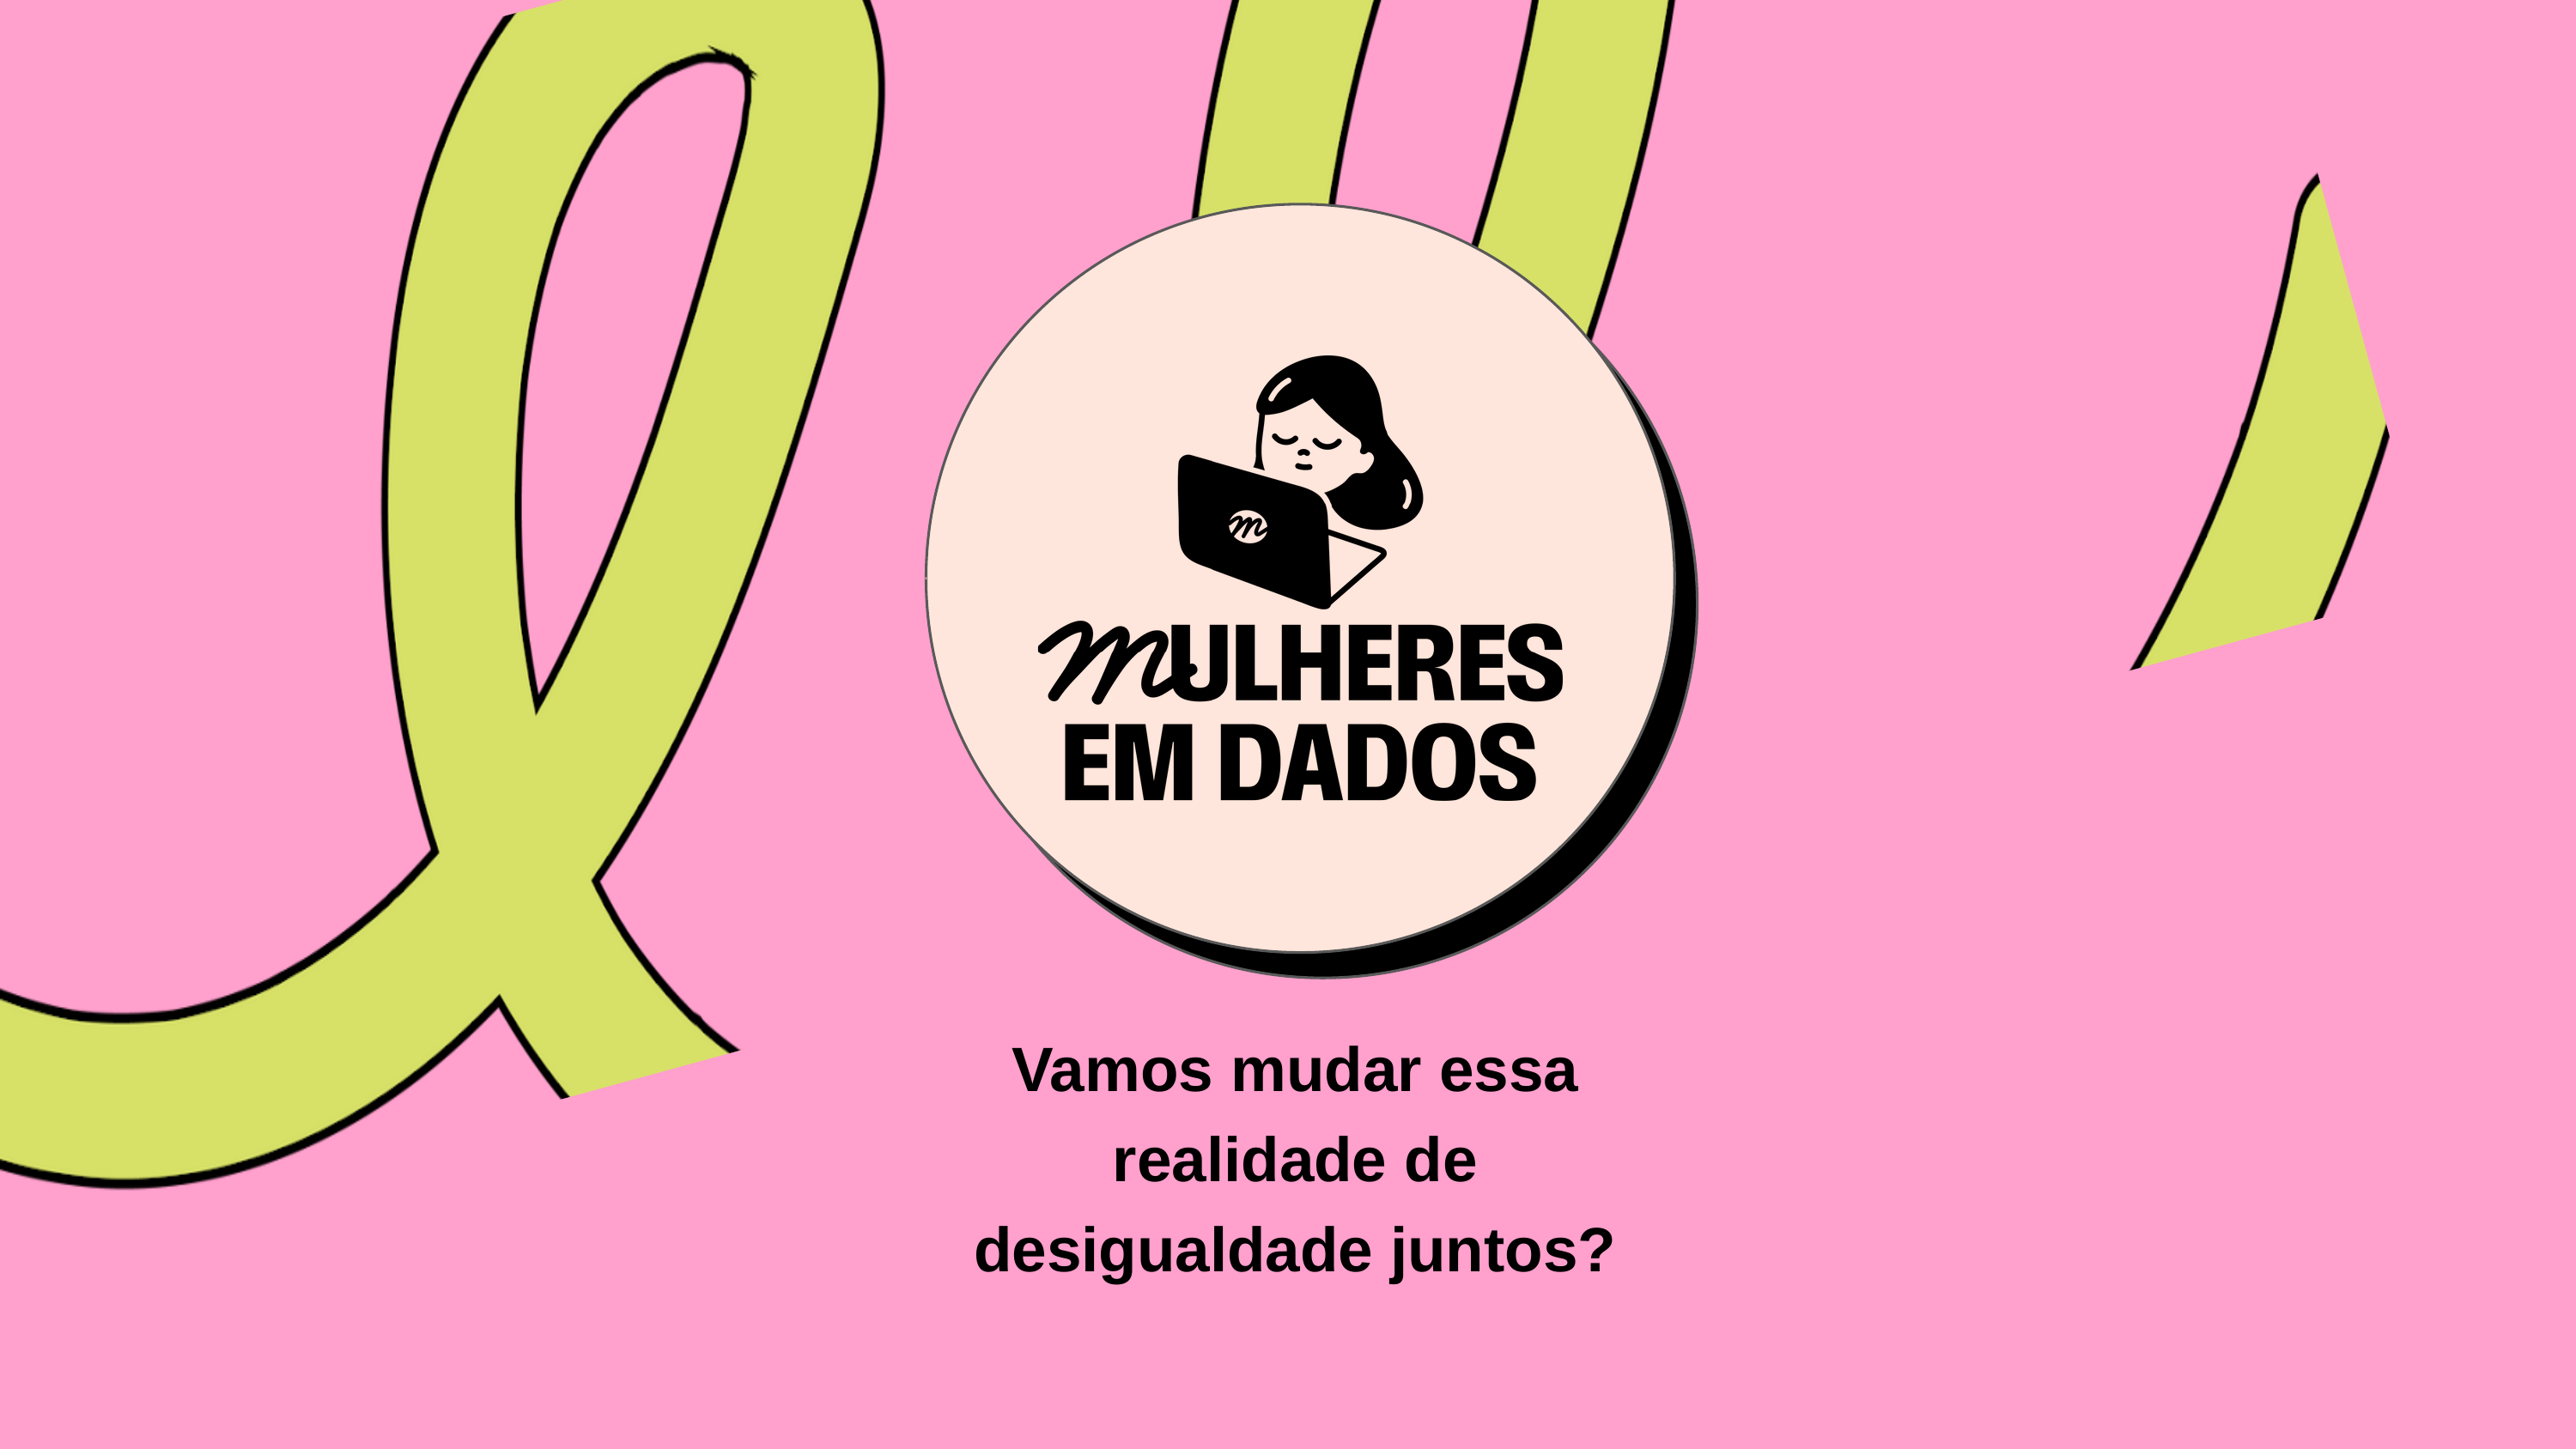

Vamos mudar essa realidade de desigualdade juntos?